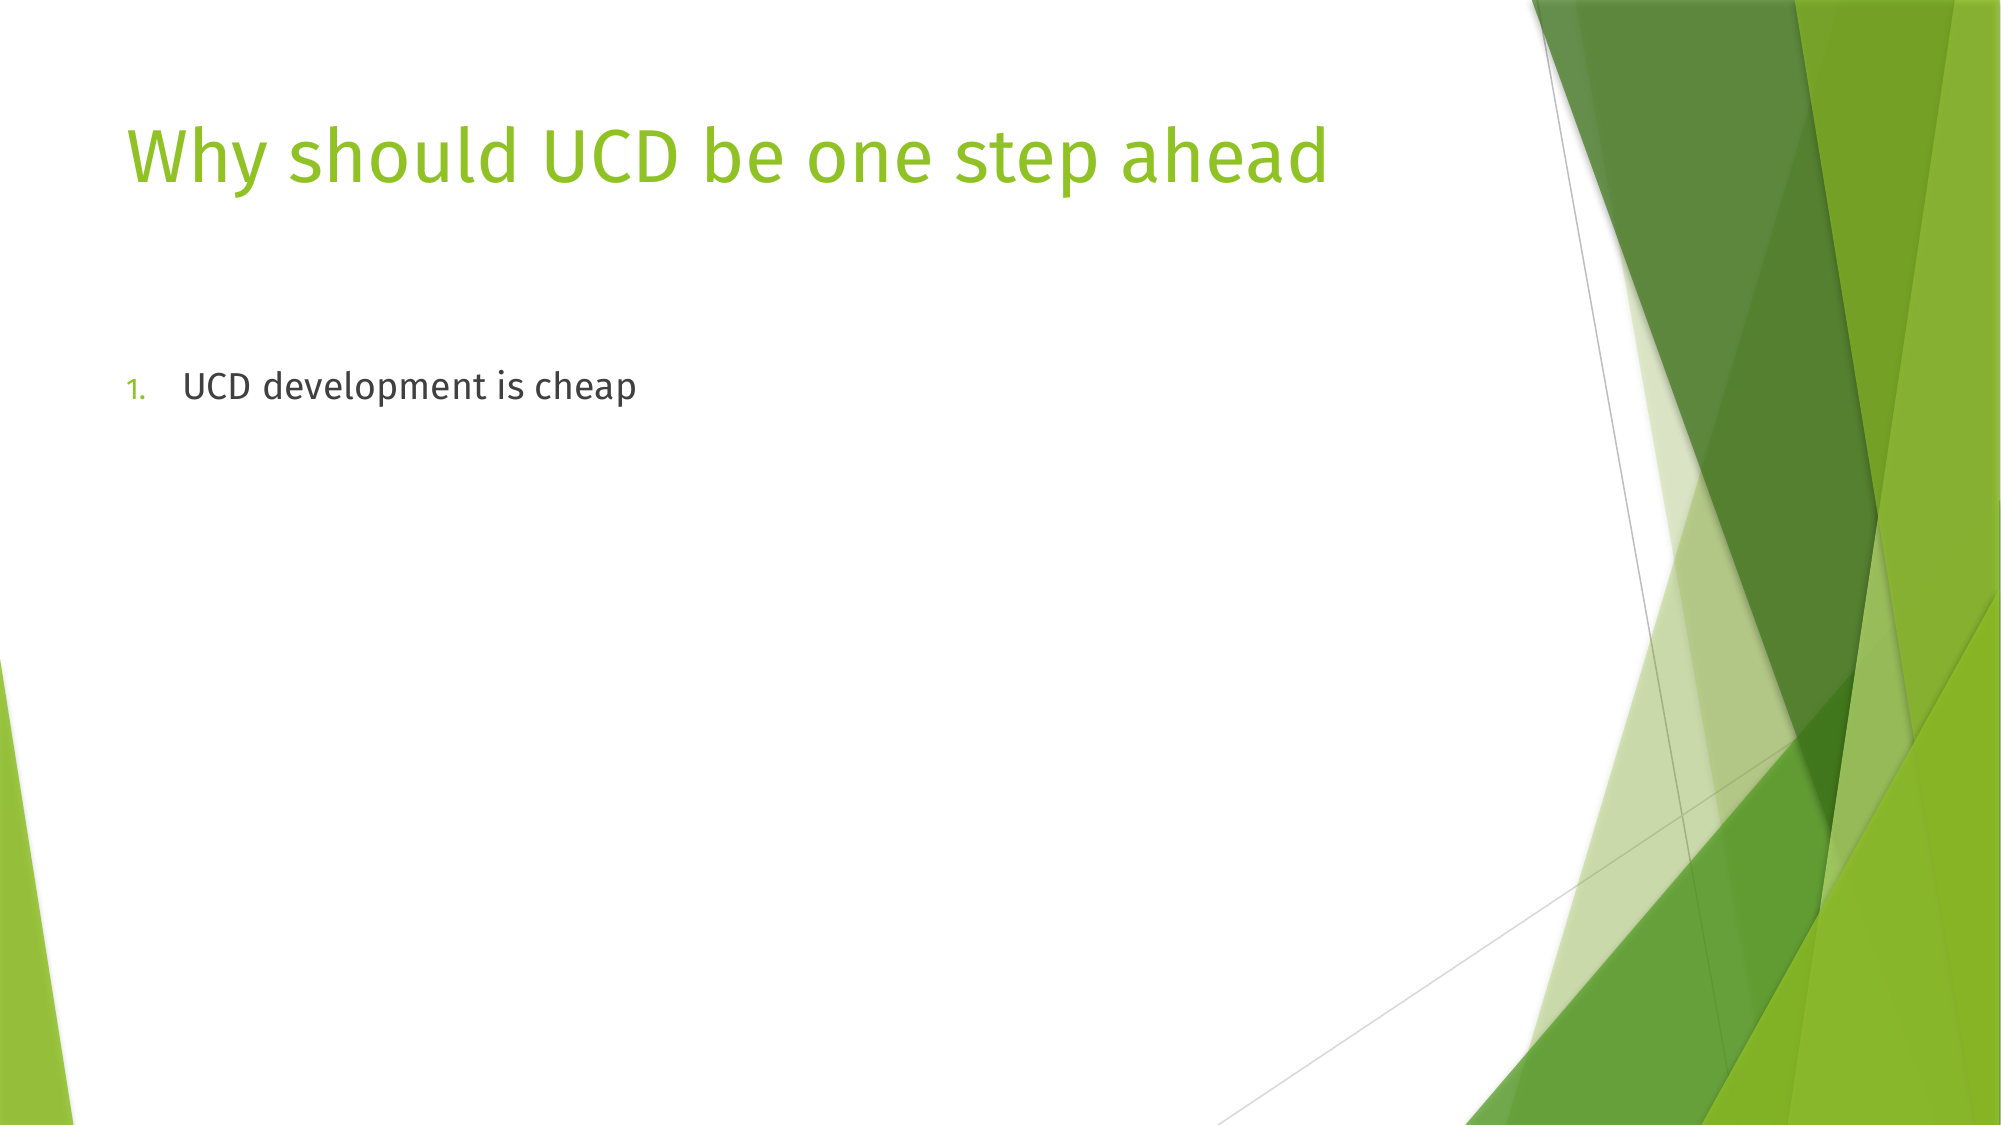

# Why should UCD be one step ahead
UCD development is cheap